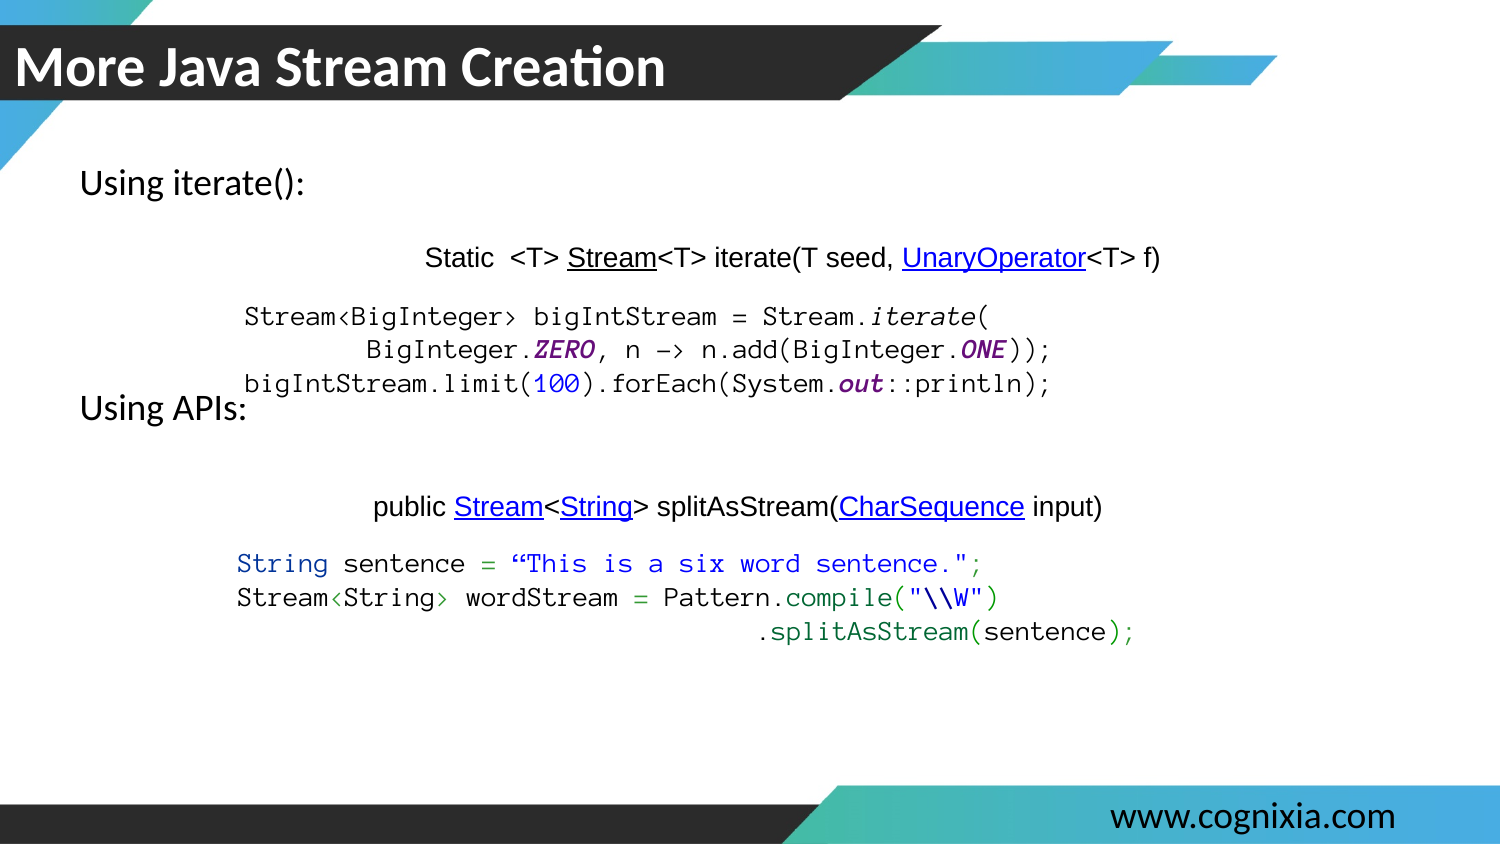

# More Java Stream Creation
Using iterate():

Using APIs:

Static  <T> Stream<T> iterate(T seed, UnaryOperator<T> f)
Stream<BigInteger> bigIntStream = Stream.iterate(
        BigInteger.ZERO, n -> n.add(BigInteger.ONE));
bigIntStream.limit(100).forEach(System.out::println);
public Stream<String> splitAsStream(CharSequence input)
String sentence = “This is a six word sentence.";
Stream<String> wordStream = Pattern.compile("\\W")
                                  .splitAsStream(sentence);